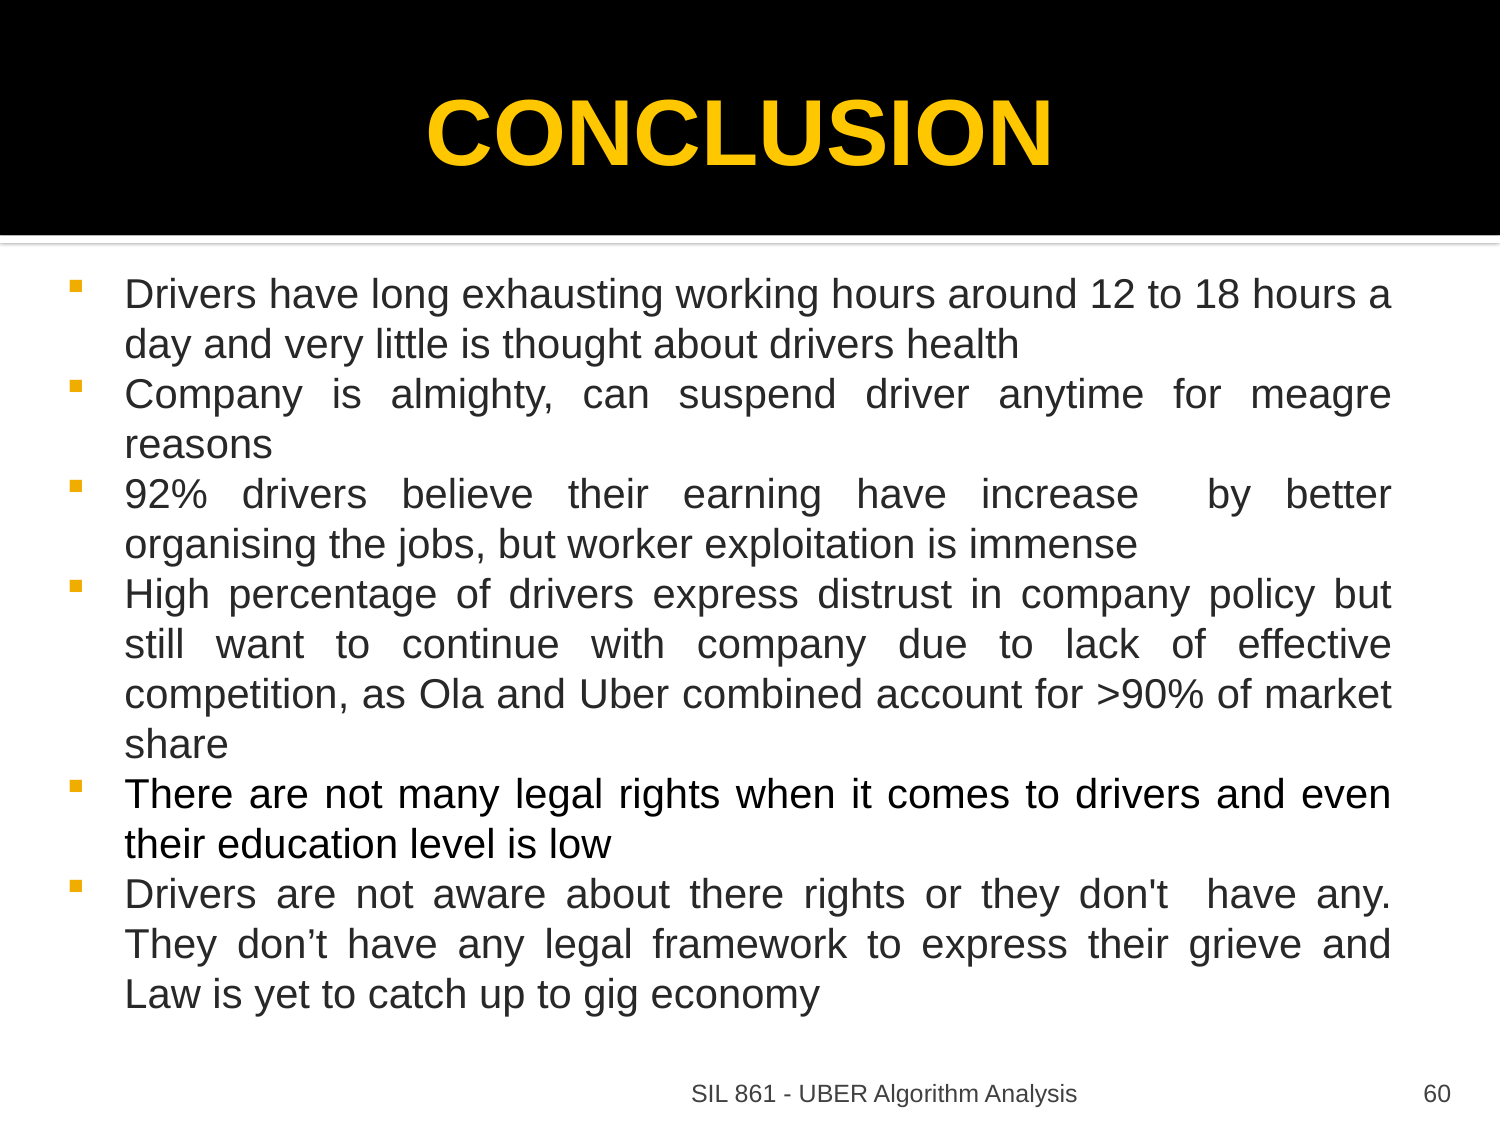

CONCLUSION
Drivers have long exhausting working hours around 12 to 18 hours a day and very little is thought about drivers health
Company is almighty, can suspend driver anytime for meagre reasons
92% drivers believe their earning have increase  by better organising the jobs, but worker exploitation is immense
High percentage of drivers express distrust in company policy but still want to continue with company due to lack of effective competition, as Ola and Uber combined account for >90% of market share
There are not many legal rights when it comes to drivers and even their education level is low
Drivers are not aware about there rights or they don't  have any. They don’t have any legal framework to express their grieve and Law is yet to catch up to gig economy

SIL 861 - UBER Algorithm Analysis
60